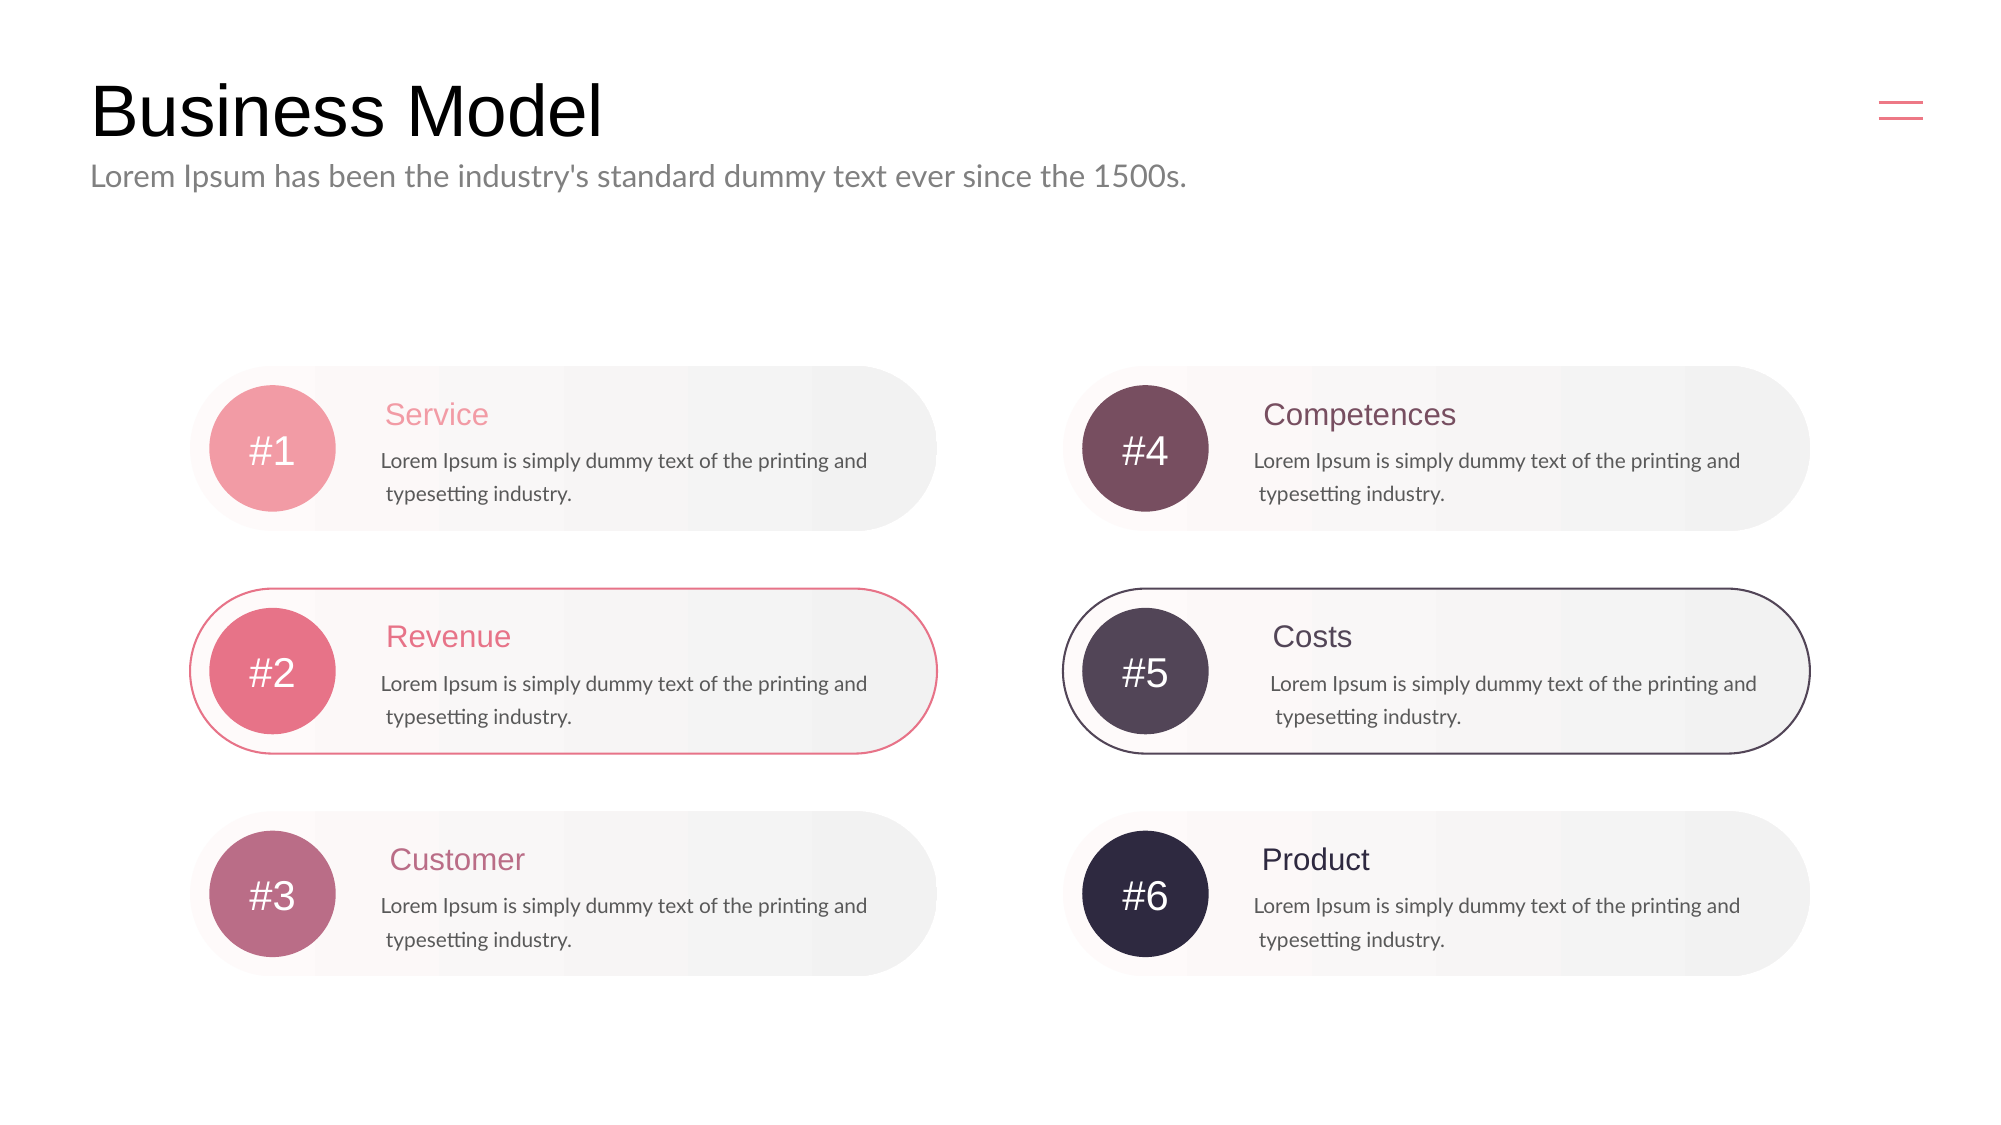

# Business Model
Lorem Ipsum has been the industry's standard dummy text ever since the 1500s.

#1
#4
Service
Competences
Lorem Ipsum is simply dummy text of the printing and  typesetting industry.
Lorem Ipsum is simply dummy text of the printing and  typesetting industry.

#2
#5
Revenue
Costs
Lorem Ipsum is simply dummy text of the printing and  typesetting industry.
Lorem Ipsum is simply dummy text of the printing and  typesetting industry.

#3
#6
Customer
Product
Lorem Ipsum is simply dummy text of the printing and  typesetting industry.
Lorem Ipsum is simply dummy text of the printing and  typesetting industry.